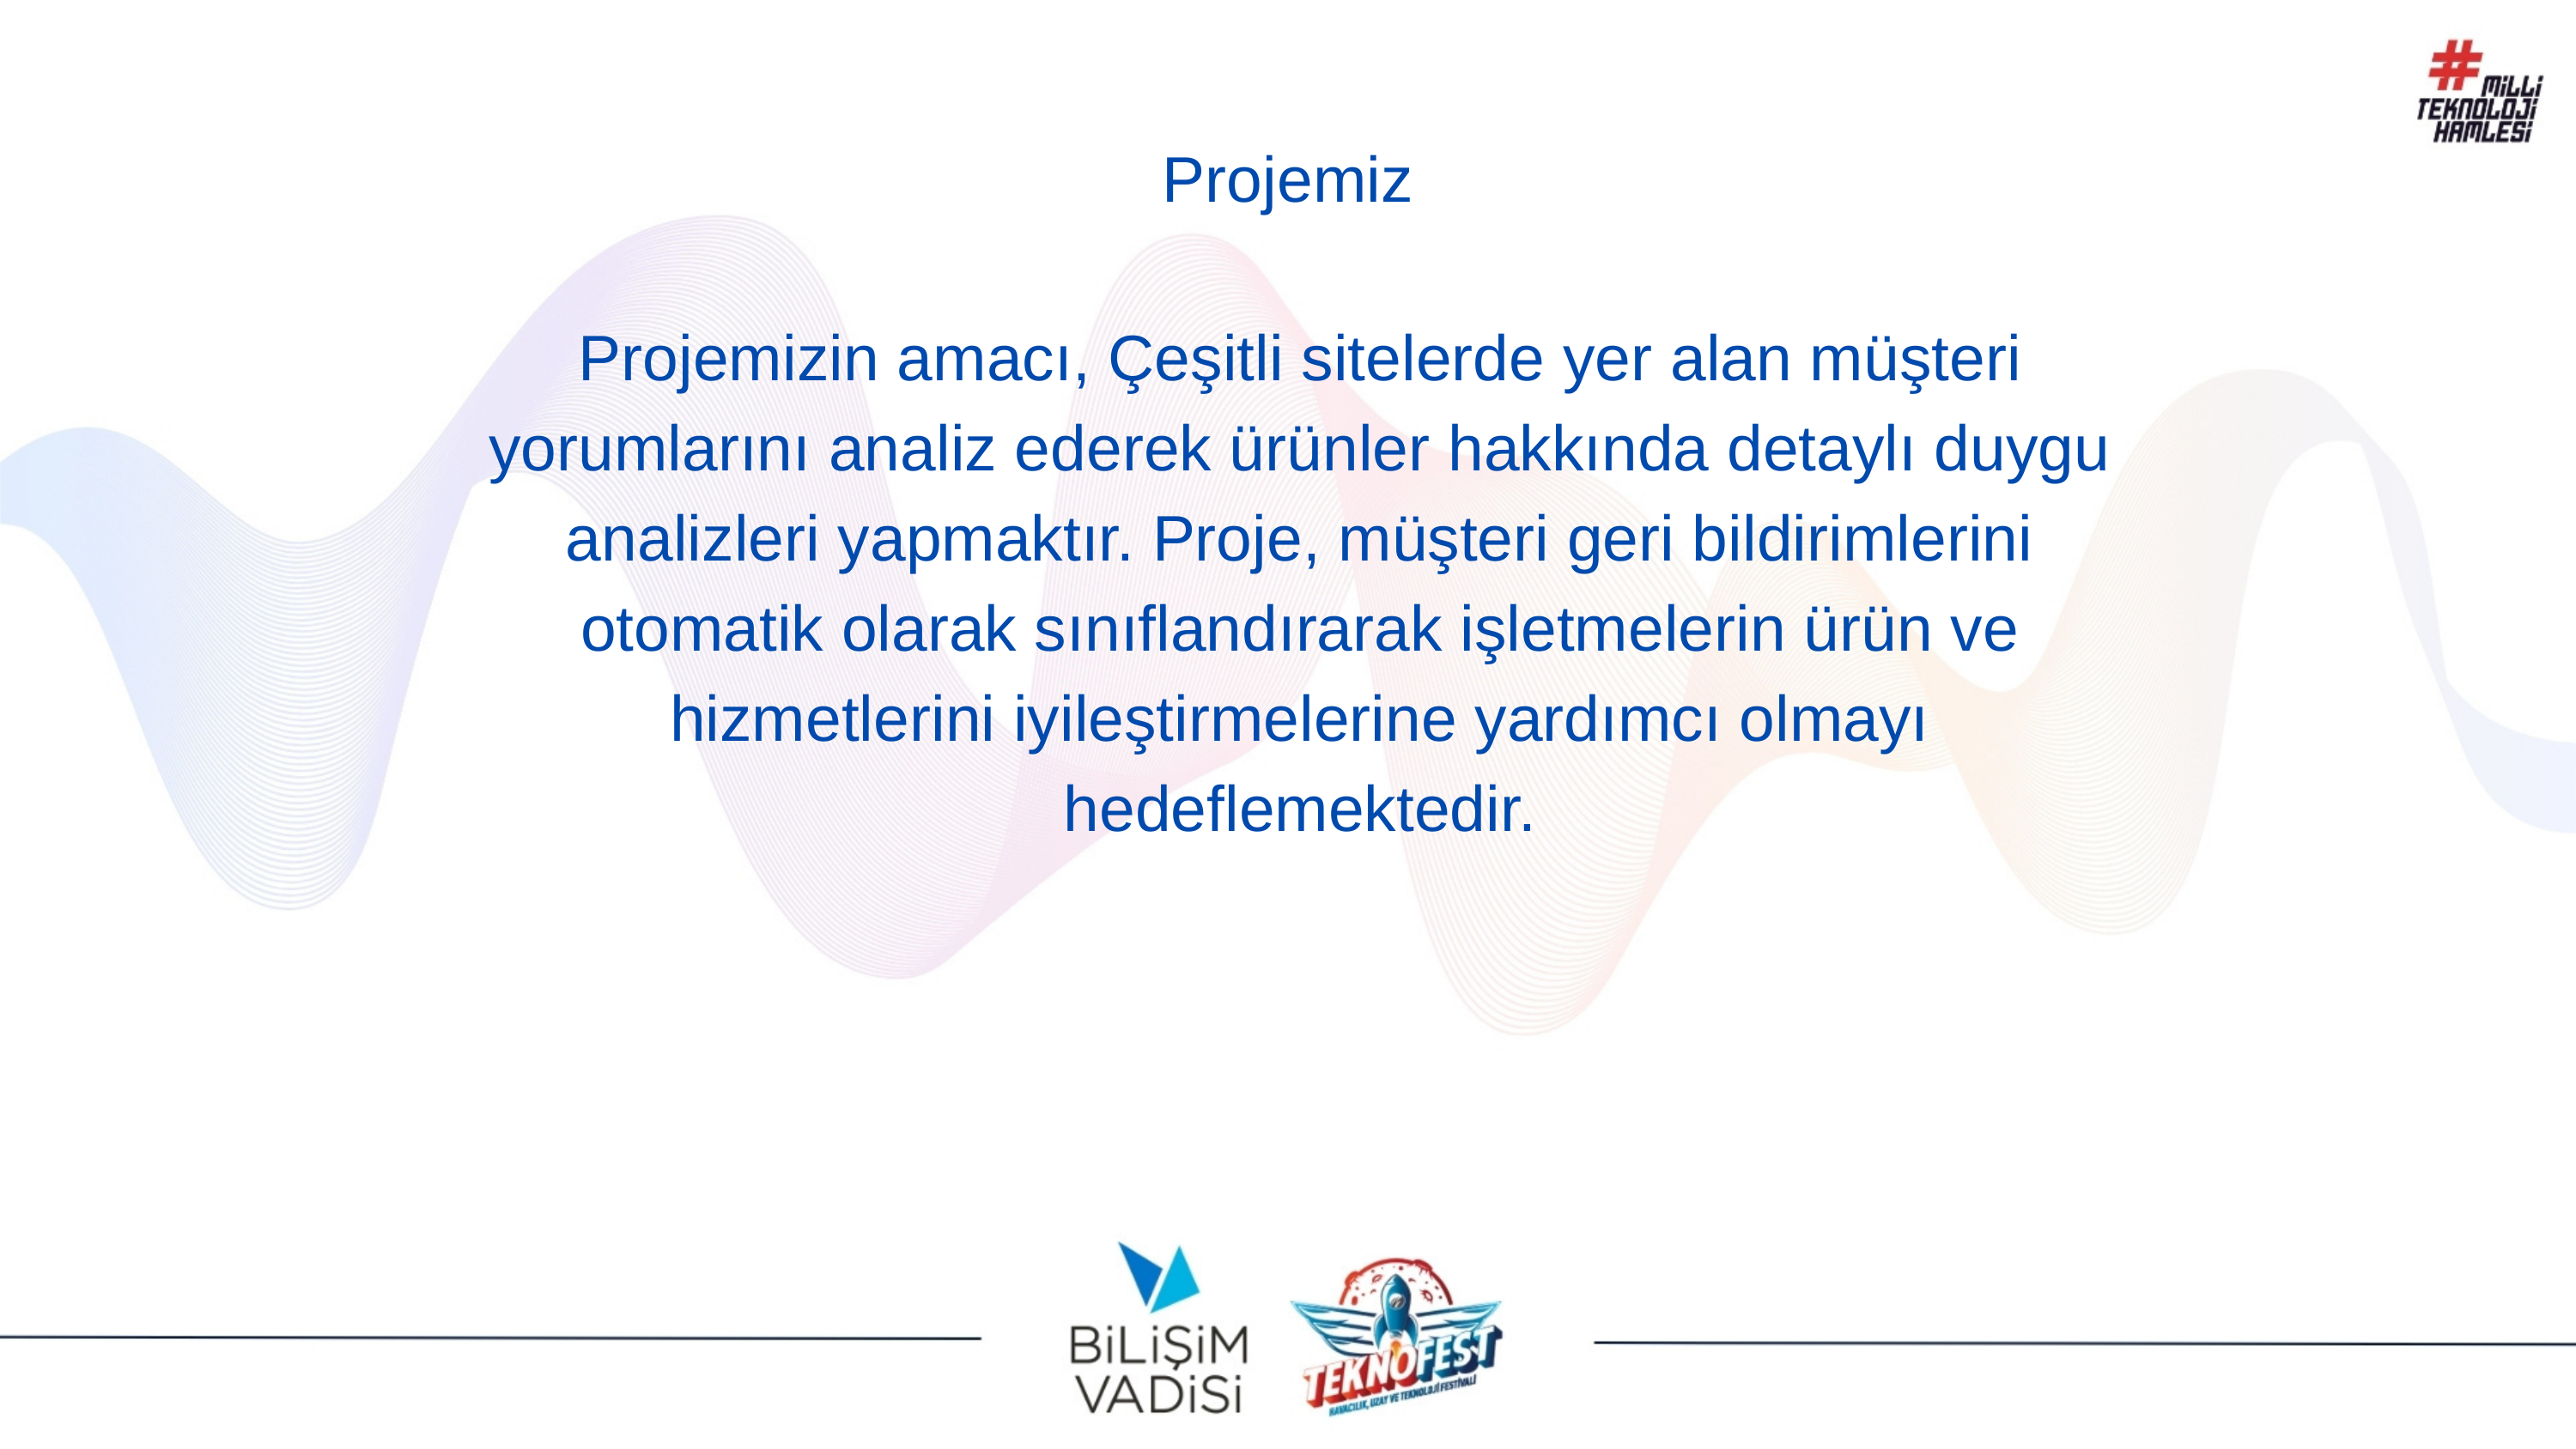

Projemiz
Projemizin amacı, Çeşitli sitelerde yer alan müşteri yorumlarını analiz ederek ürünler hakkında detaylı duygu analizleri yapmaktır. Proje, müşteri geri bildirimlerini otomatik olarak sınıflandırarak işletmelerin ürün ve hizmetlerini iyileştirmelerine yardımcı olmayı hedeflemektedir.